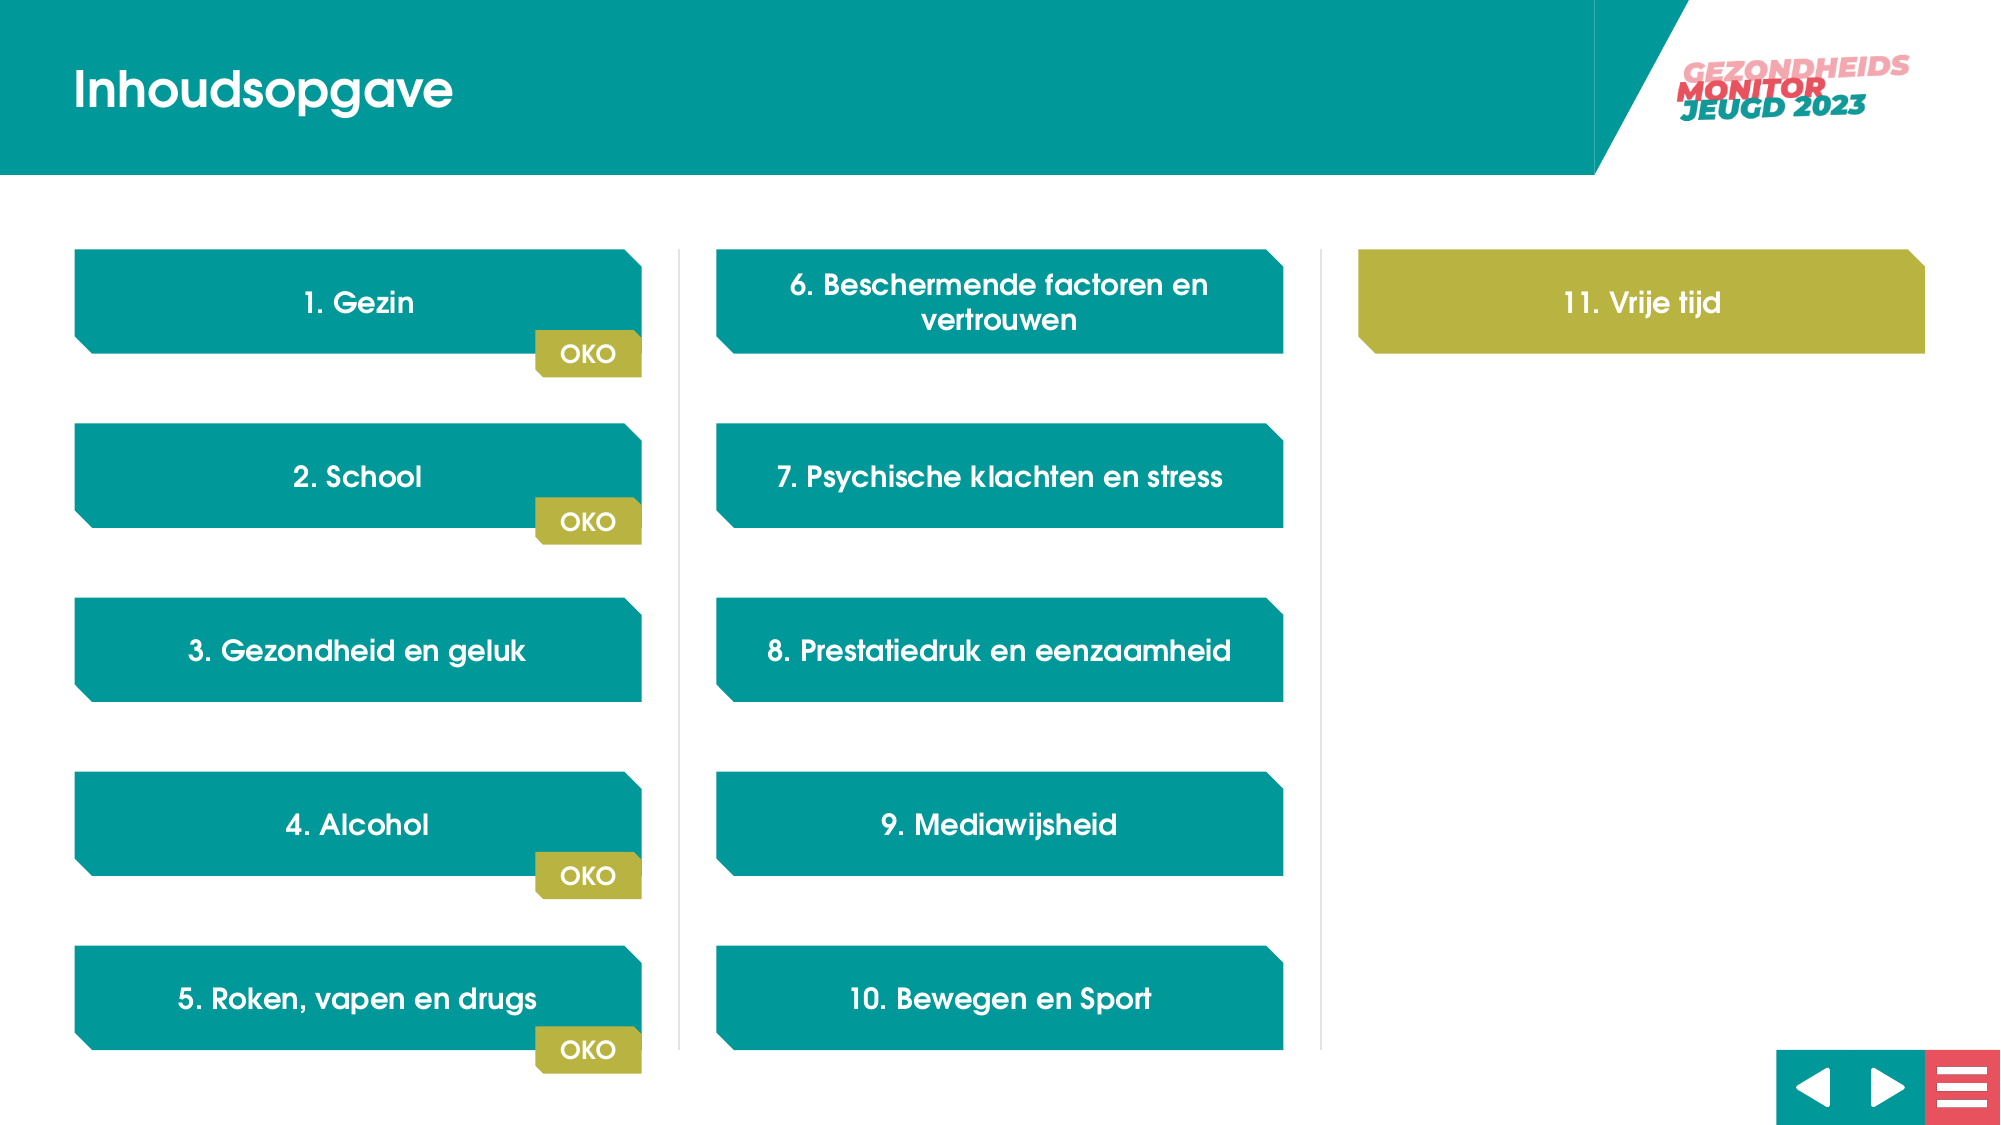

1. Gezin
6. Beschermende factoren en vertrouwen
11. Vrije tijd
OKO
2. School
7. Psychische klachten en stress
OKO
3. Gezondheid en geluk
8. Prestatiedruk en eenzaamheid
4. Alcohol
9. Mediawijsheid
OKO
5. Roken, vapen en drugs
10. Bewegen en Sport
OKO